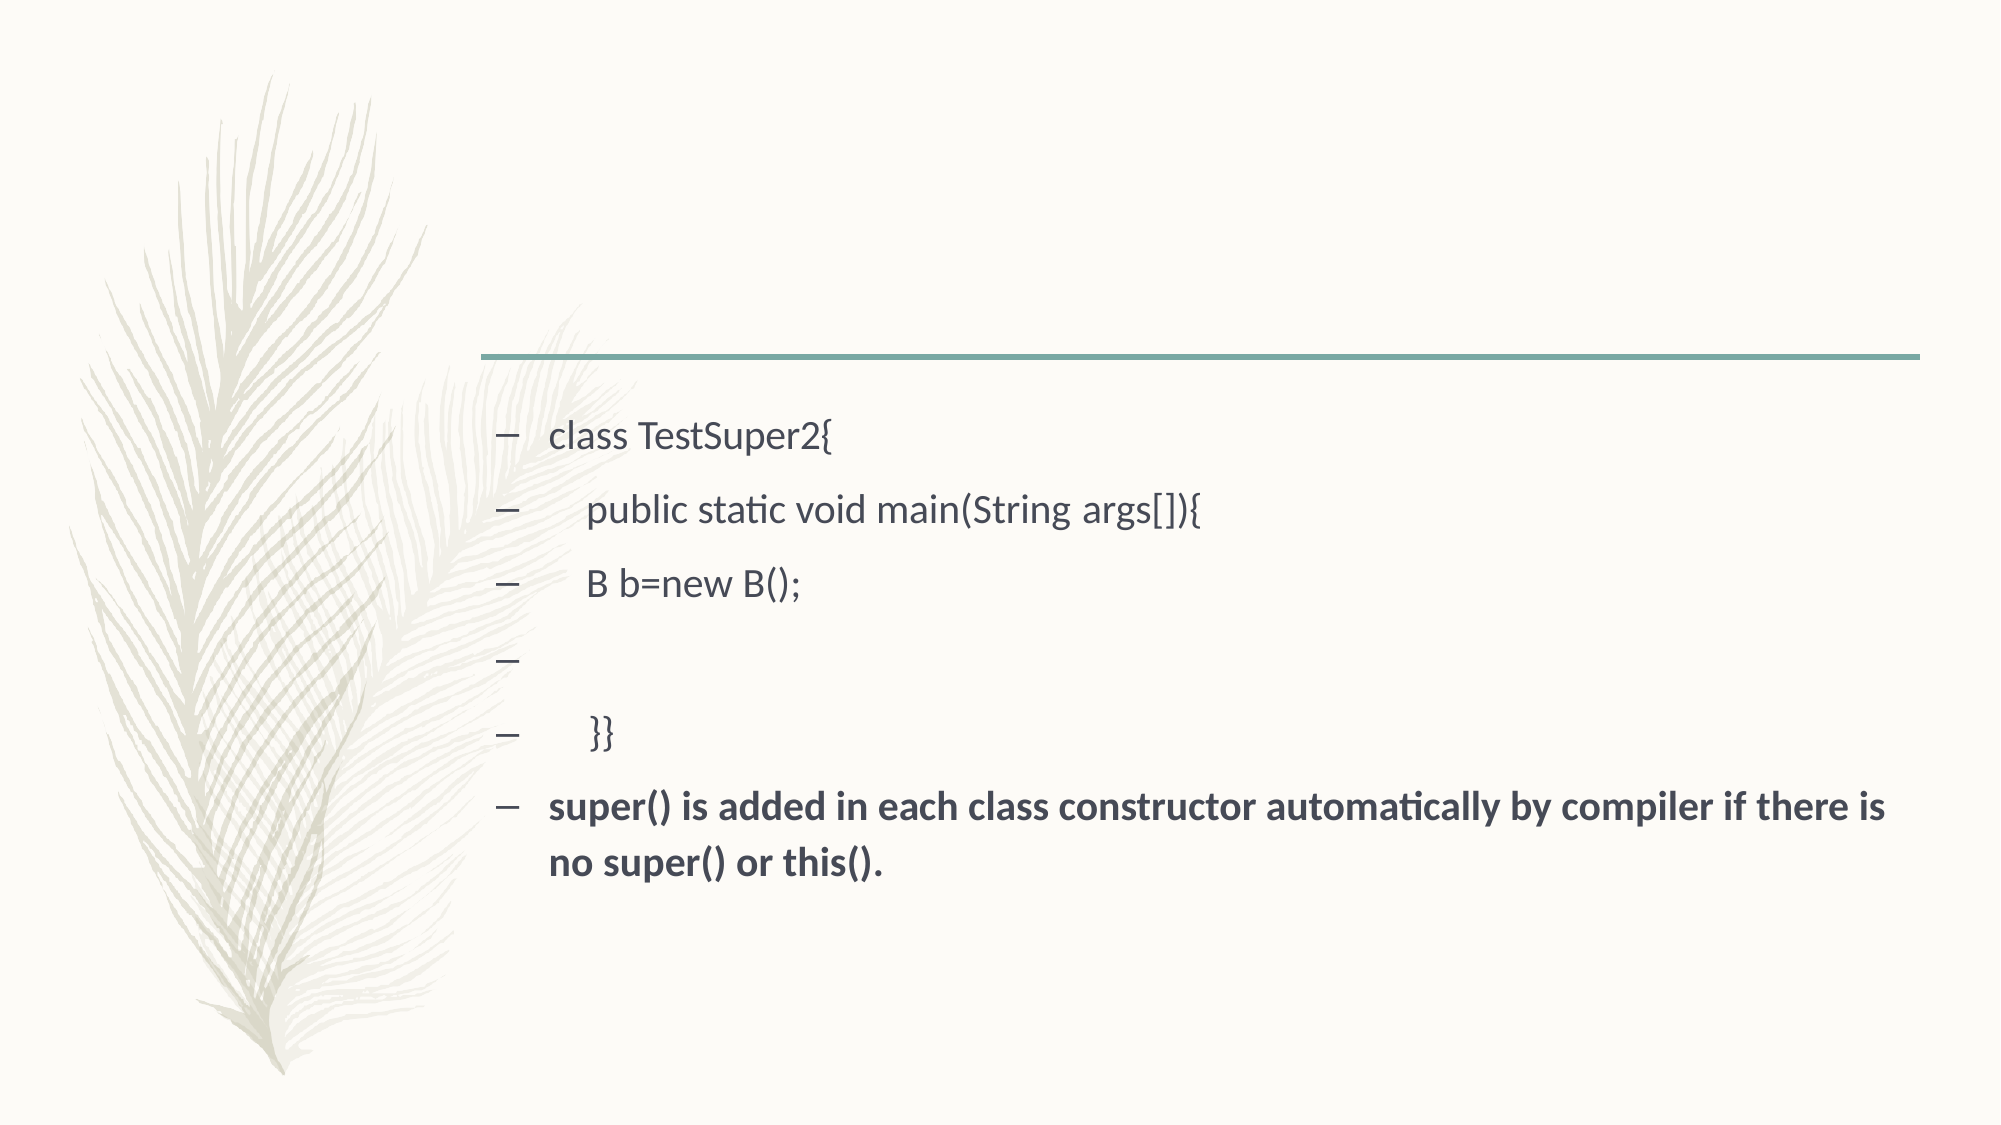

class TestSuper2{
public static void main(String args[]){
B b=new B();
–
–	}}
super() is added in each class constructor automatically by compiler if there is
no super() or this().